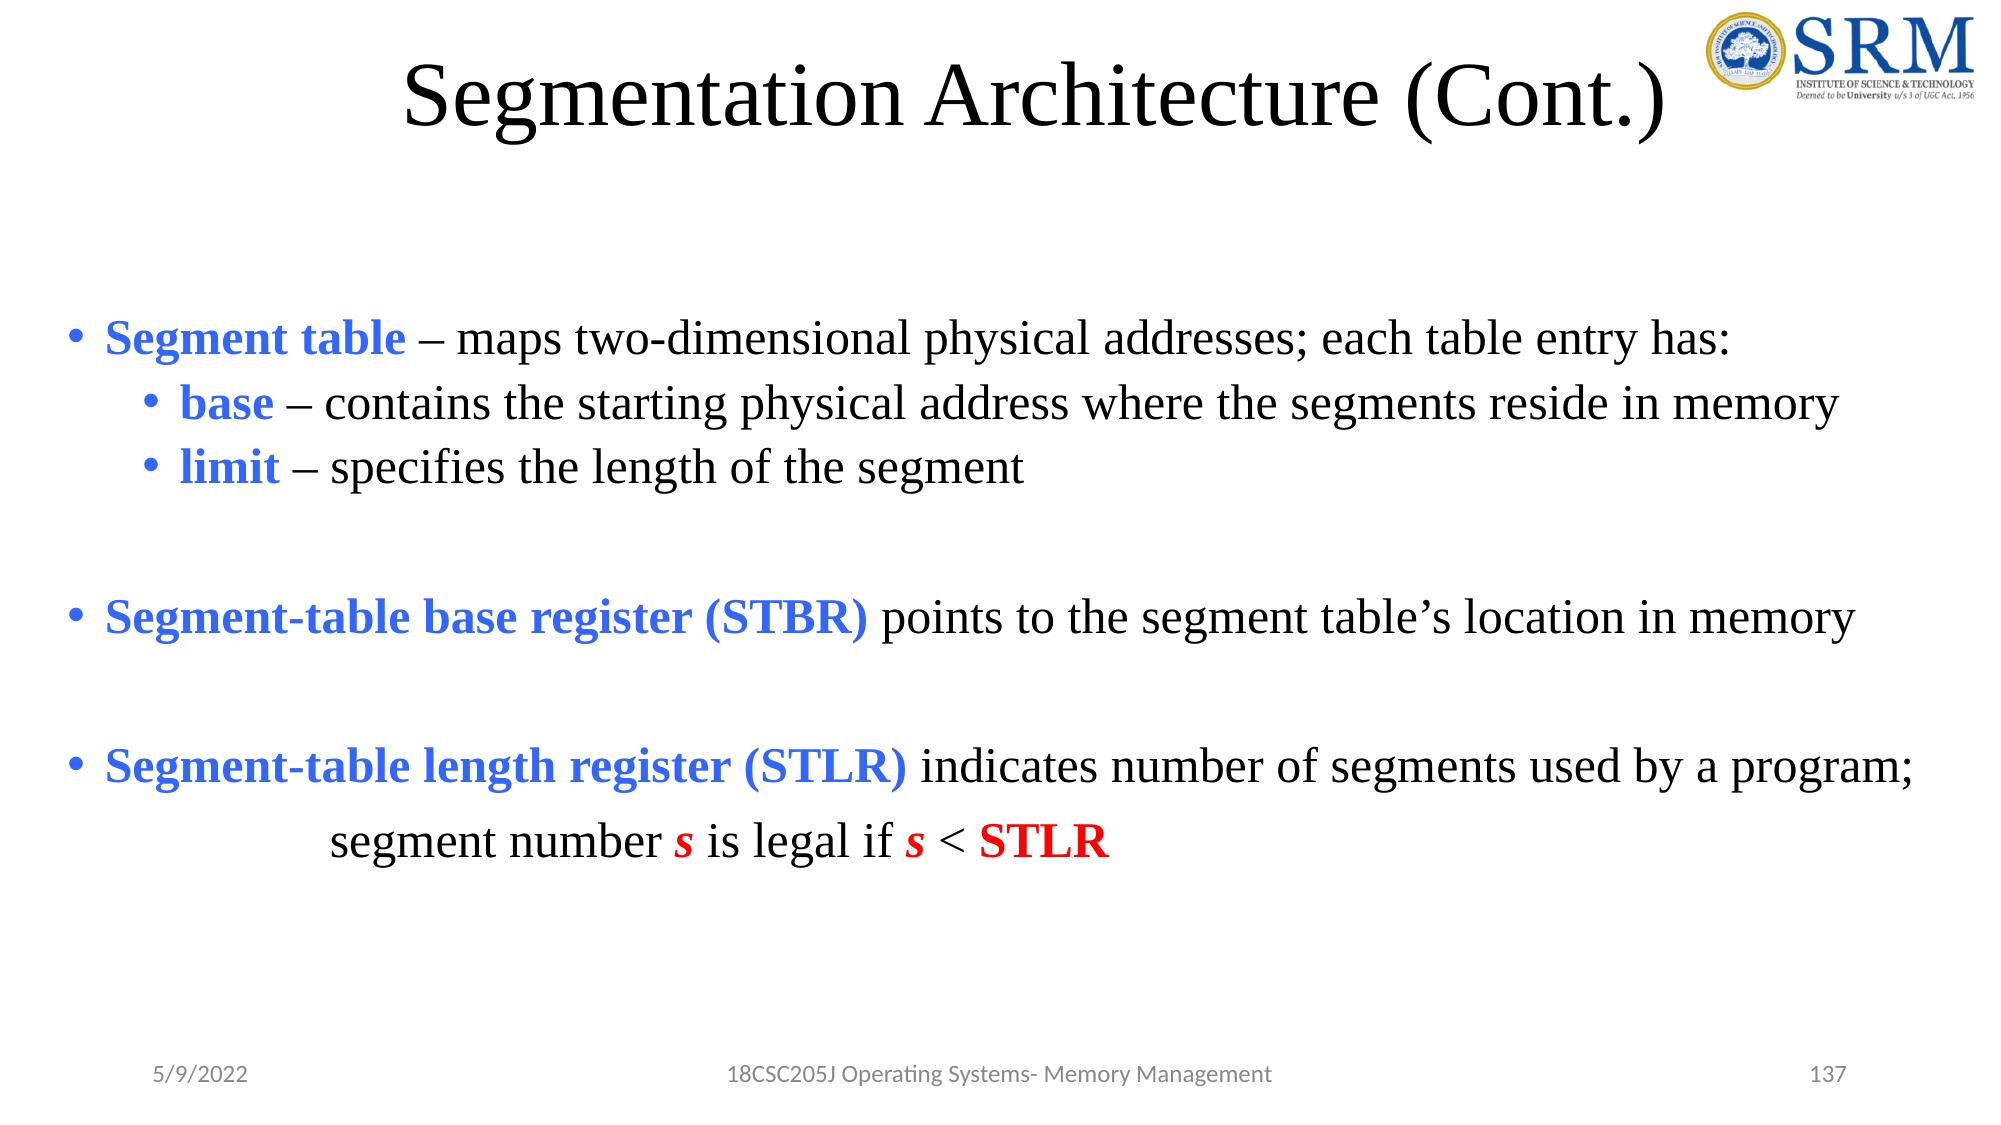

# Segmentation Architecture (Cont.)

Segment table – maps two-dimensional physical addresses; each table entry has:
base – contains the starting physical address where the segments reside in memory
limit – specifies the length of the segment

Segment-table base register (STBR) points to the segment table’s location in memory

Segment-table length register (STLR) indicates number of segments used by a program;
	                  segment number s is legal if s < STLR

5/9/2022
18CSC205J Operating Systems- Memory Management
137